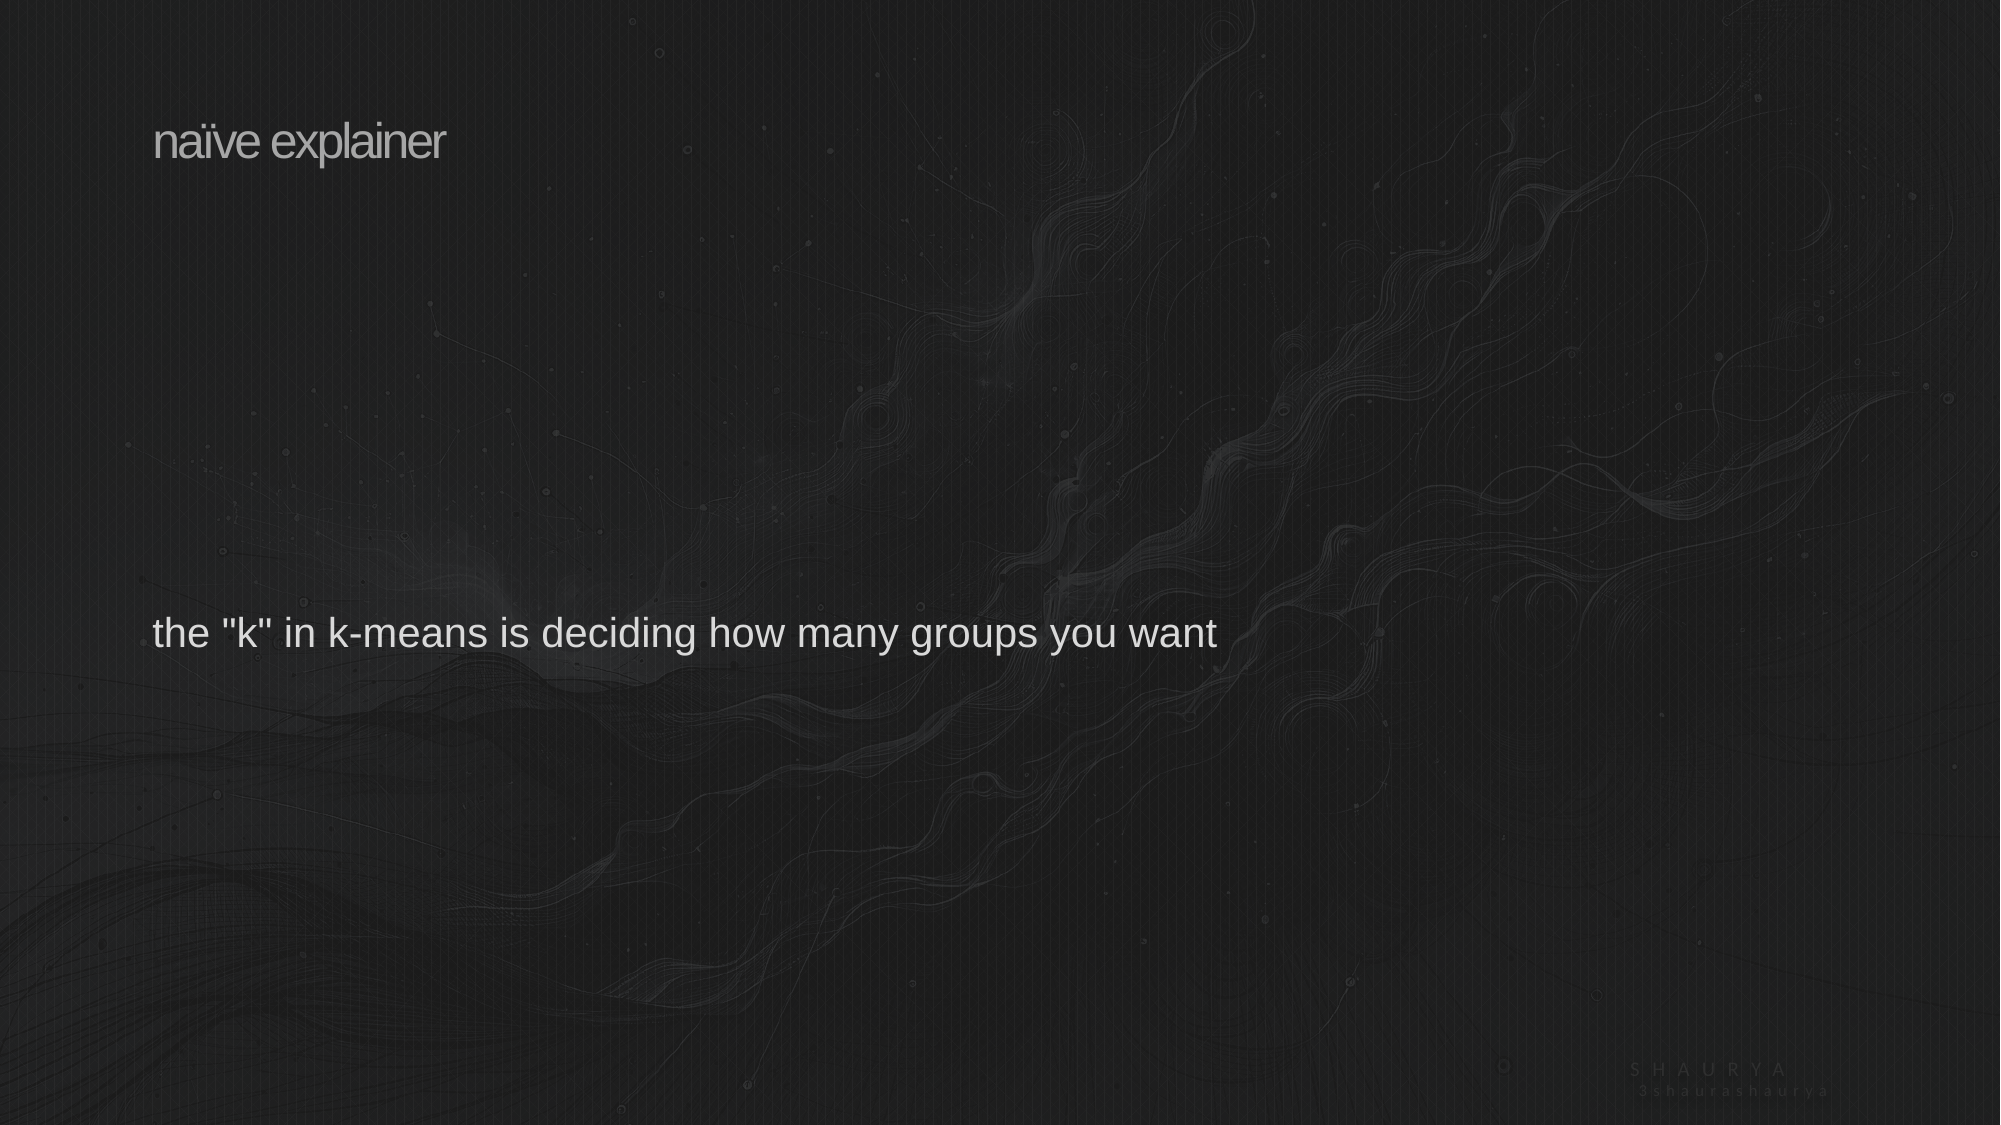

# naïve explainer
the "k" in k-means is deciding how many groups you want